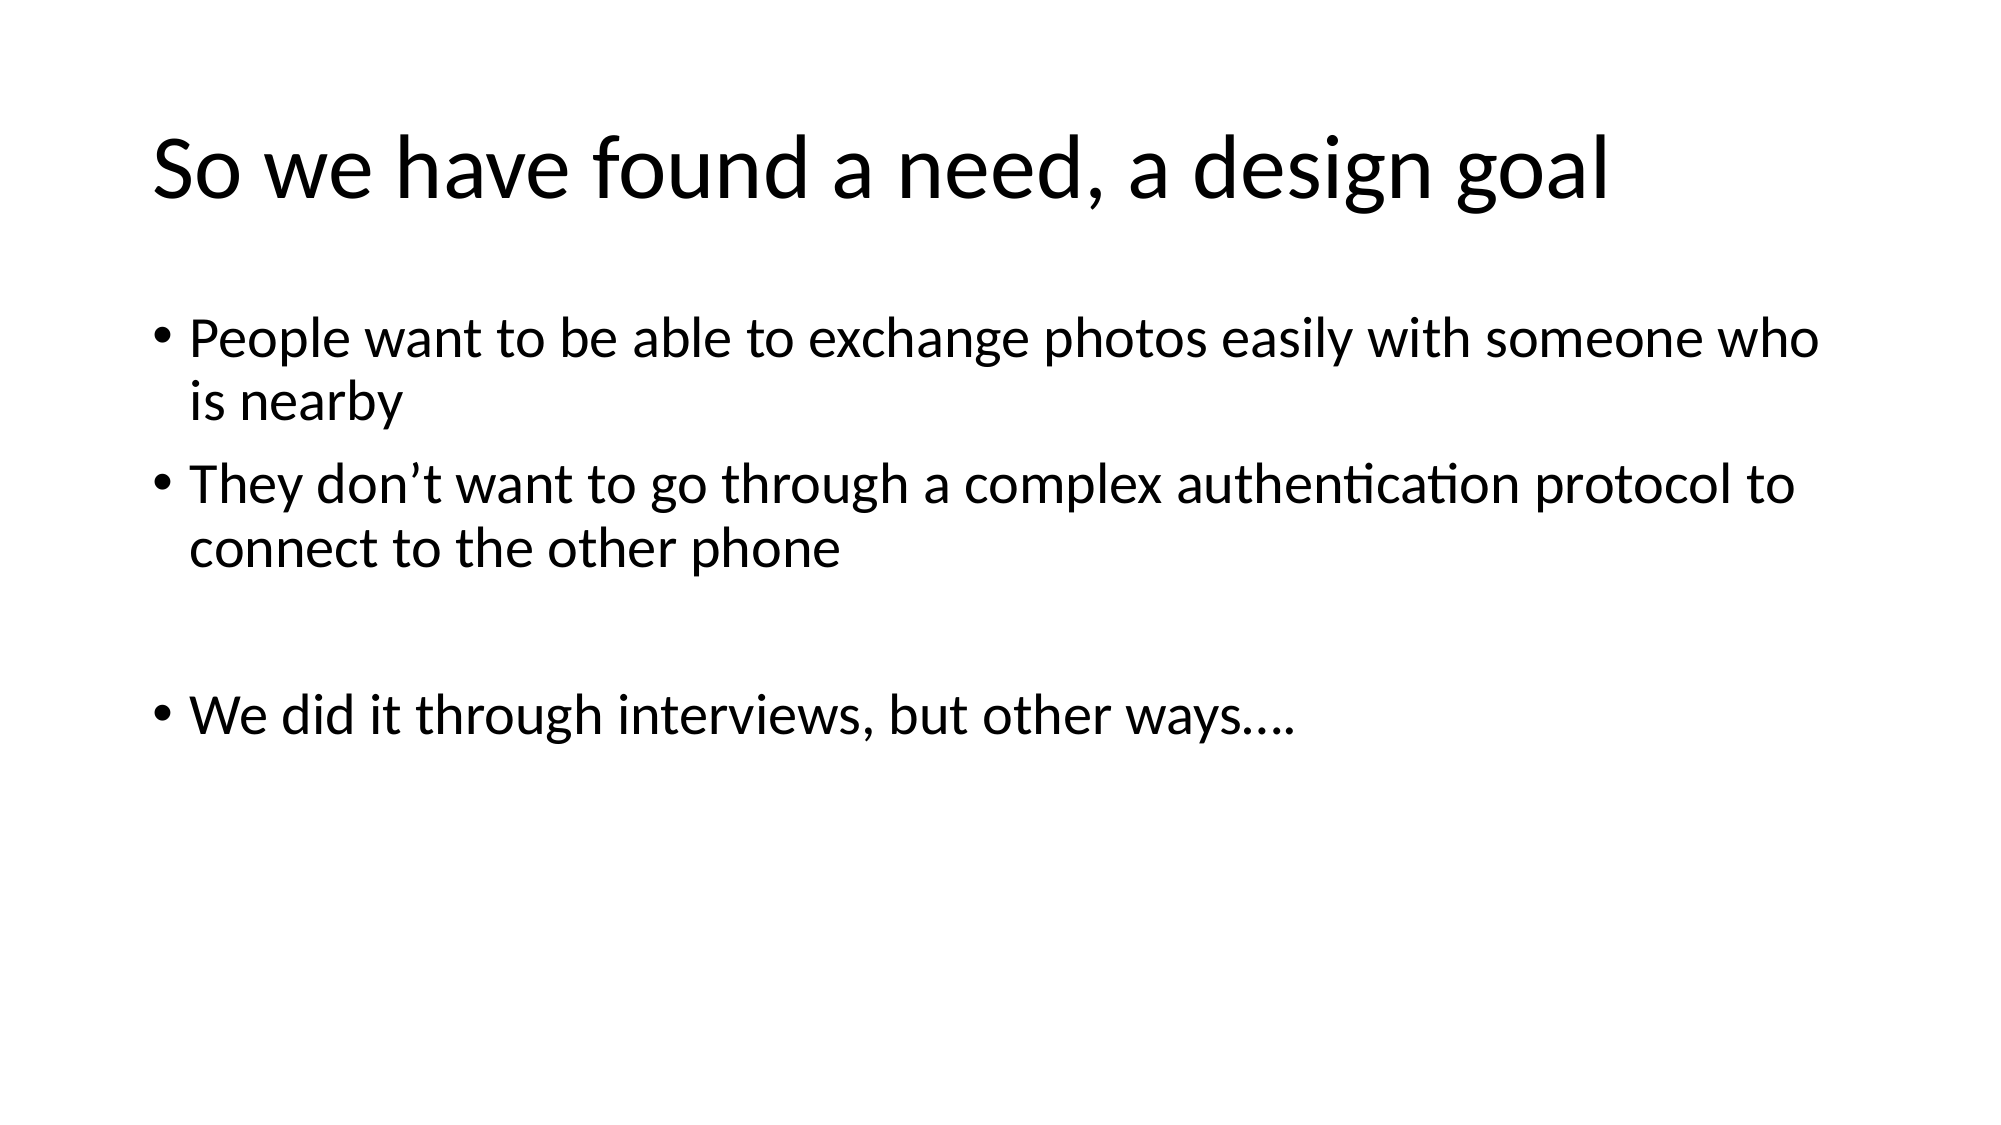

# So we have found a need, a design goal
People want to be able to exchange photos easily with someone who is nearby
They don’t want to go through a complex authentication protocol to connect to the other phone

We did it through interviews, but other ways….